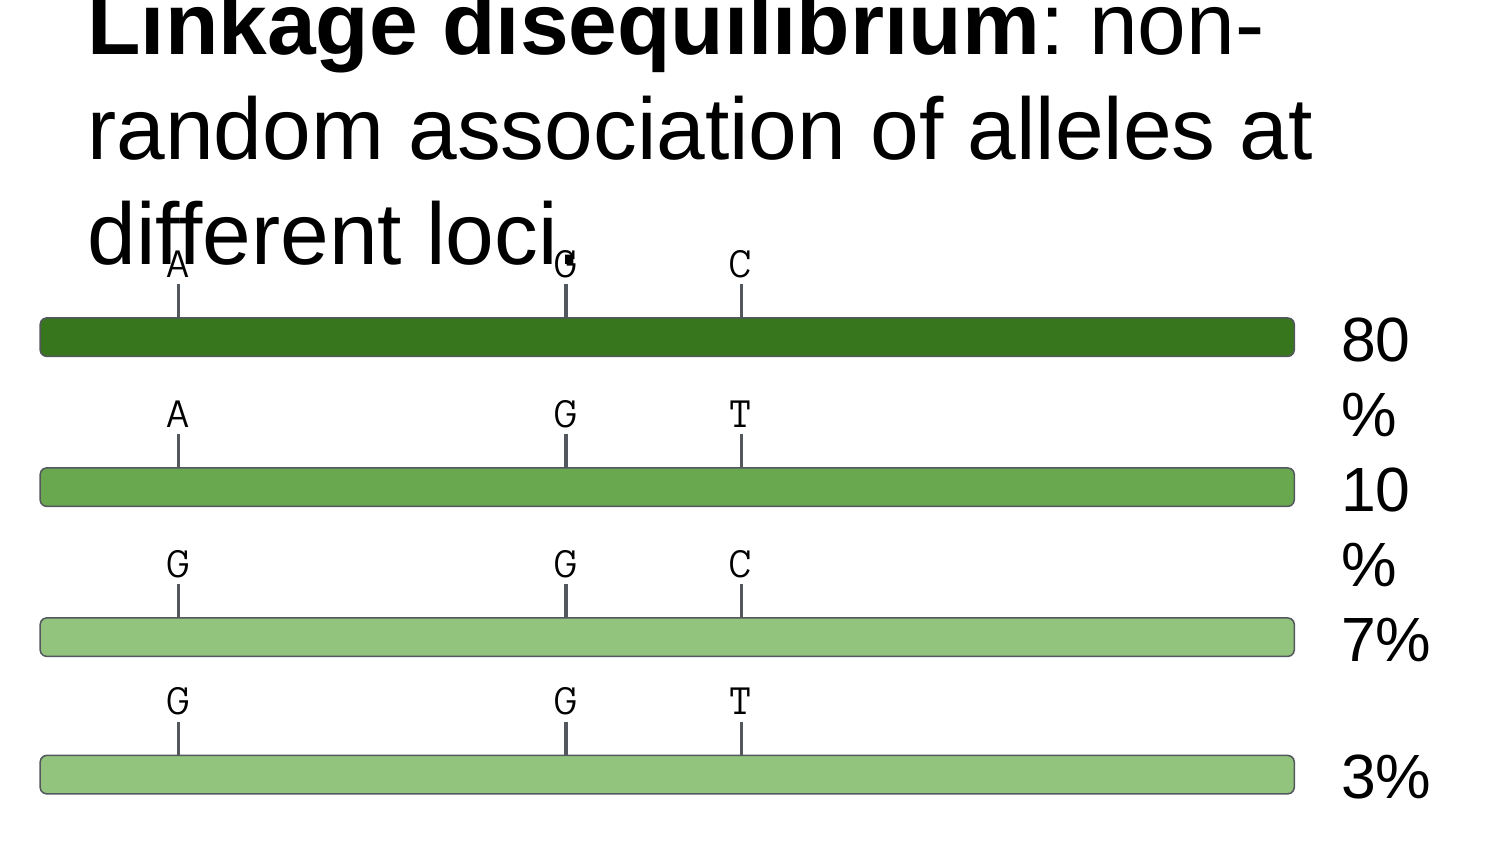

# Linkage disequilibrium: non-random association of alleles at different loci.
A
G
C
80%

A
G
T
10%

G
G
C
7%

G
G
T
3%